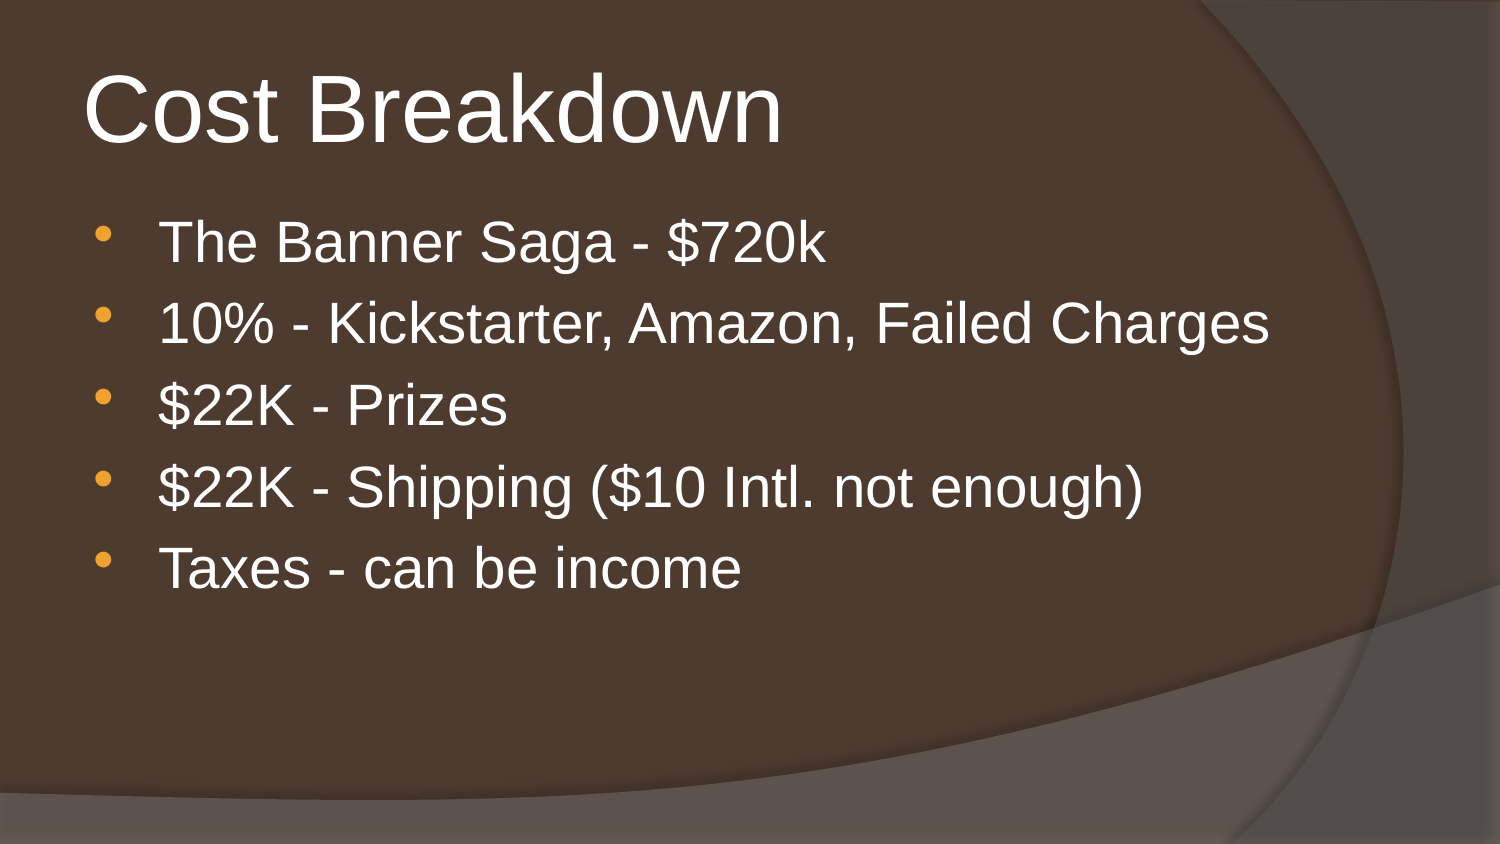

# Cost Breakdown
The Banner Saga - $720k
10% - Kickstarter, Amazon, Failed Charges
$22K - Prizes
$22K - Shipping ($10 Intl. not enough)
Taxes - can be income